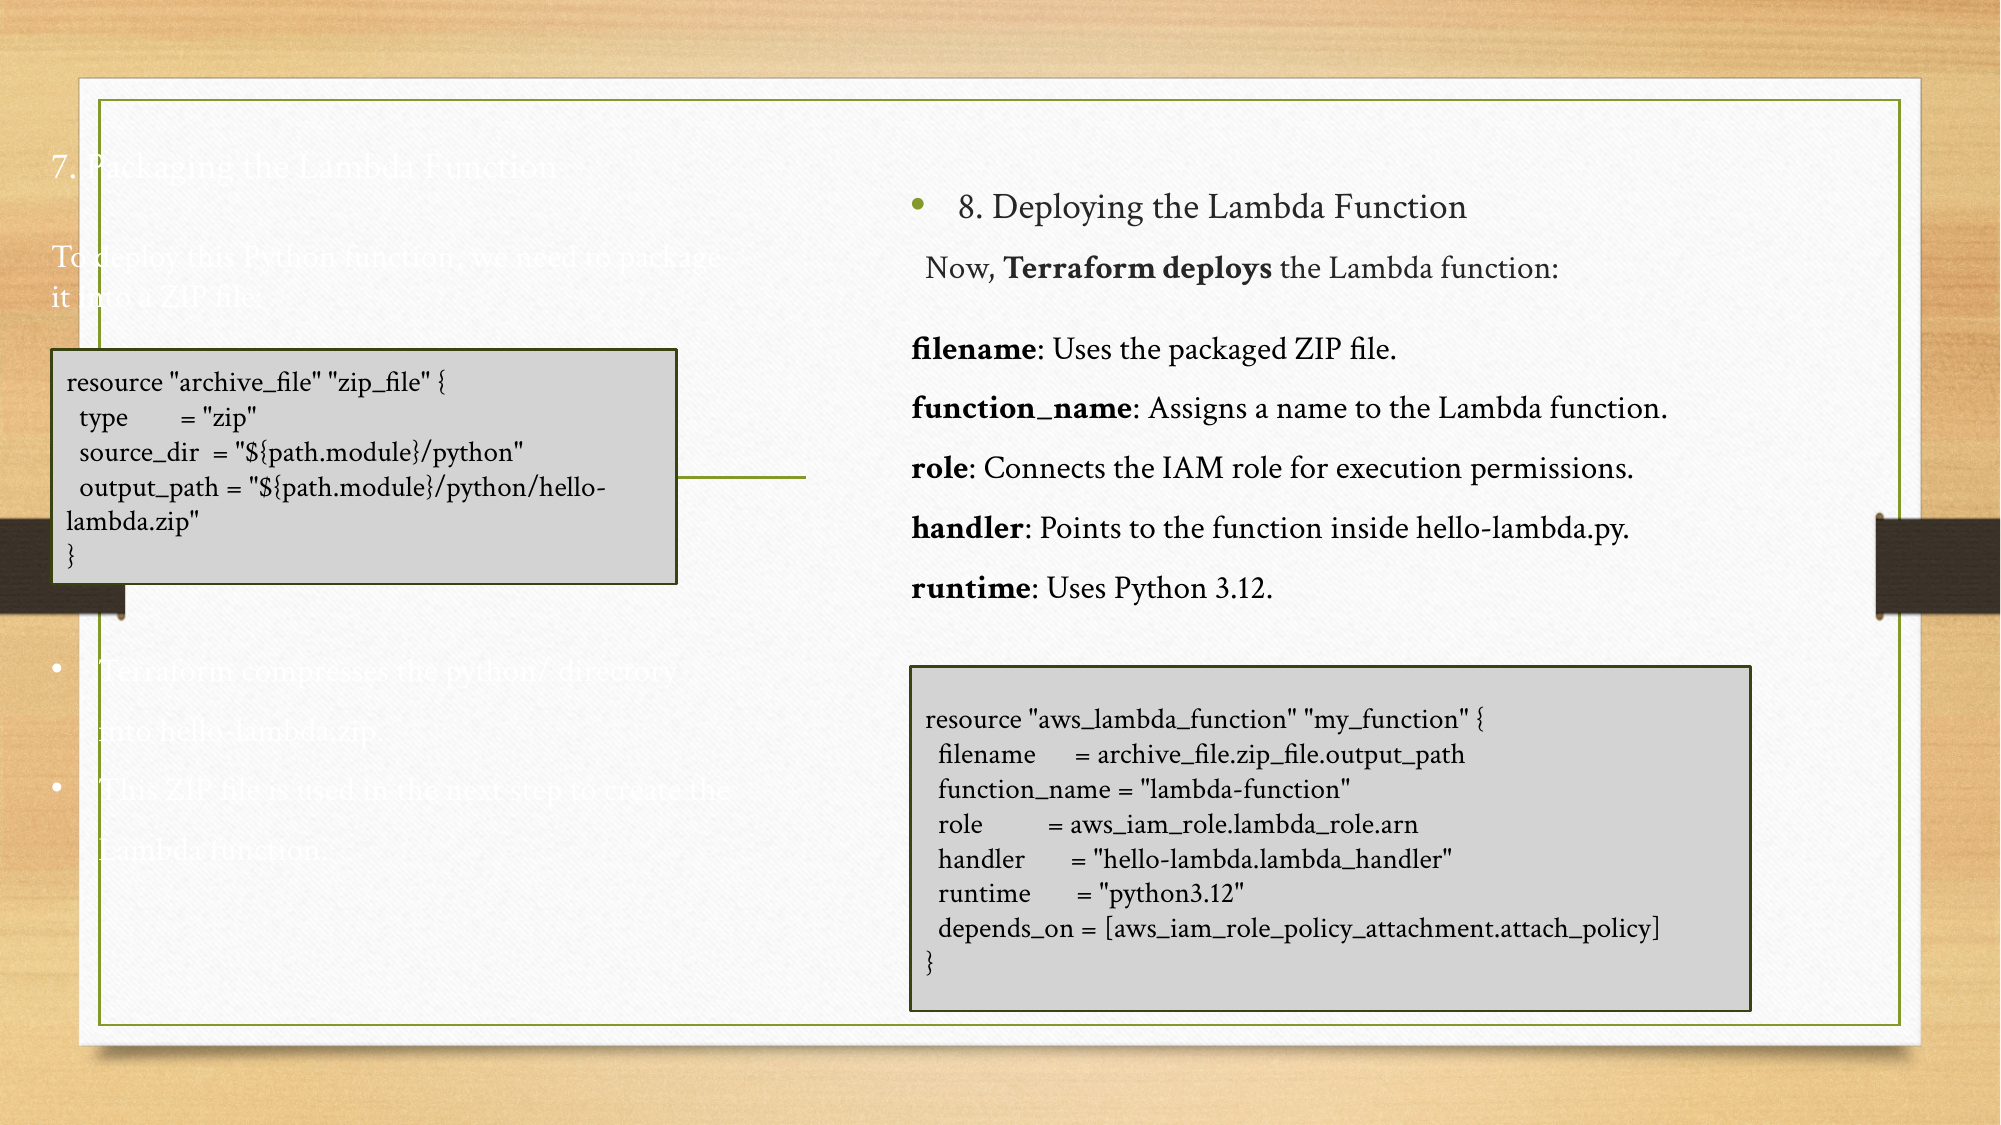

7. Packaging the Lambda Function
8. Deploying the Lambda Function
  Now, Terraform deploys the Lambda function:

To deploy this Python function, we need to package it into a ZIP file:
filename: Uses the packaged ZIP file.
function_name: Assigns a name to the Lambda function.
role: Connects the IAM role for execution permissions.
handler: Points to the function inside hello-lambda.py.
runtime: Uses Python 3.12.
resource "archive_file" "zip_file" {
  type        = "zip"
  source_dir  = "${path.module}/python"
  output_path = "${path.module}/python/hello-lambda.zip"
}
Terraform compresses the python/ directory into hello-lambda.zip.
This ZIP file is used in the next step to create the Lambda function.
resource "aws_lambda_function" "my_function" {
  filename      = archive_file.zip_file.output_path
  function_name = "lambda-function"
  role          = aws_iam_role.lambda_role.arn
  handler       = "hello-lambda.lambda_handler"
  runtime       = "python3.12"
  depends_on = [aws_iam_role_policy_attachment.attach_policy]
}